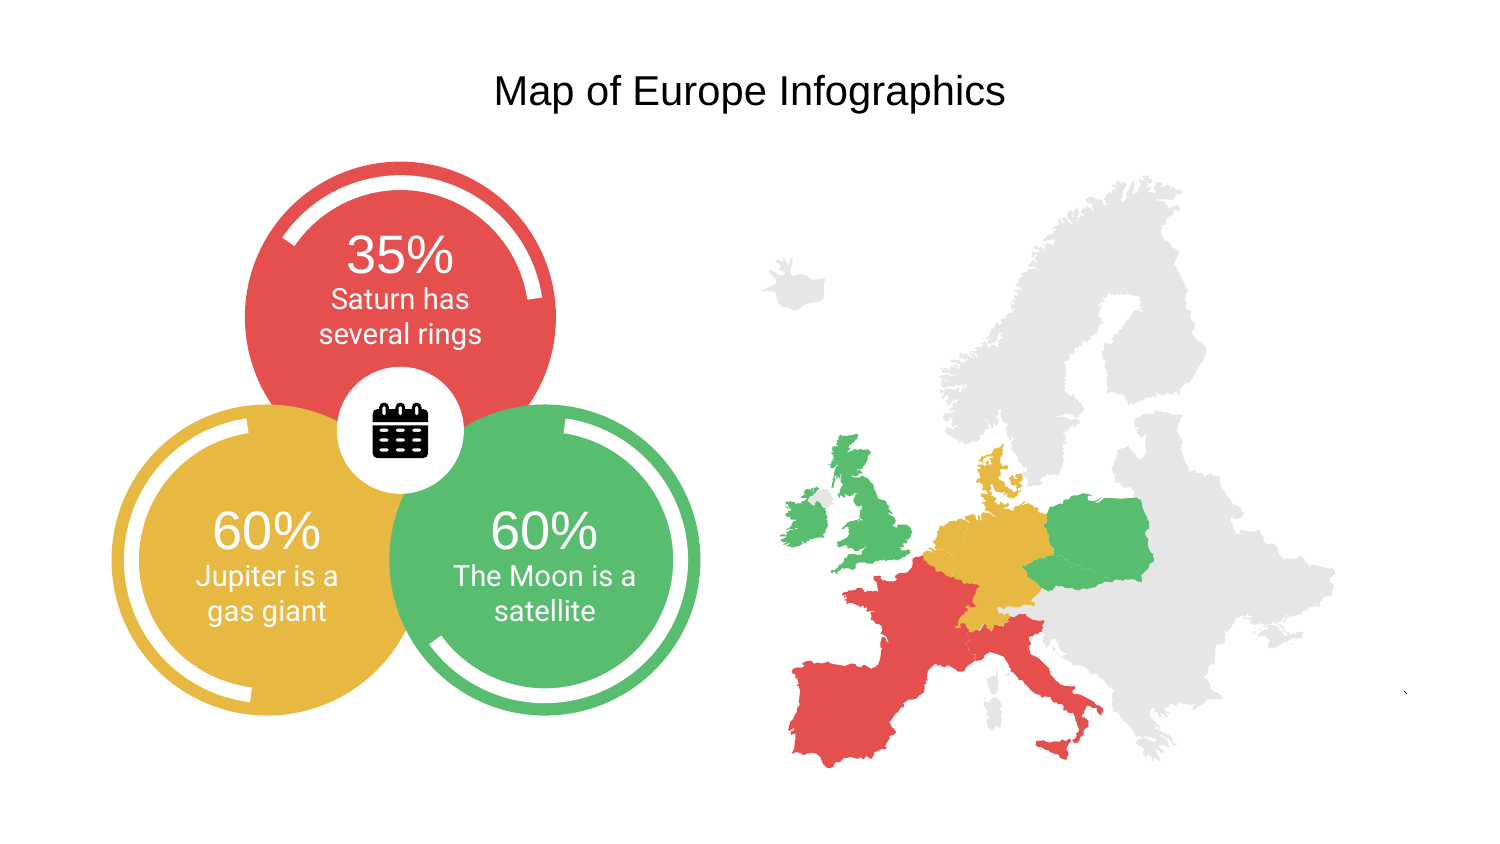

# Map of Europe Infographics

35%
Saturn has several rings

60%
Jupiter is a gas giant
60%
The Moon is a satellite